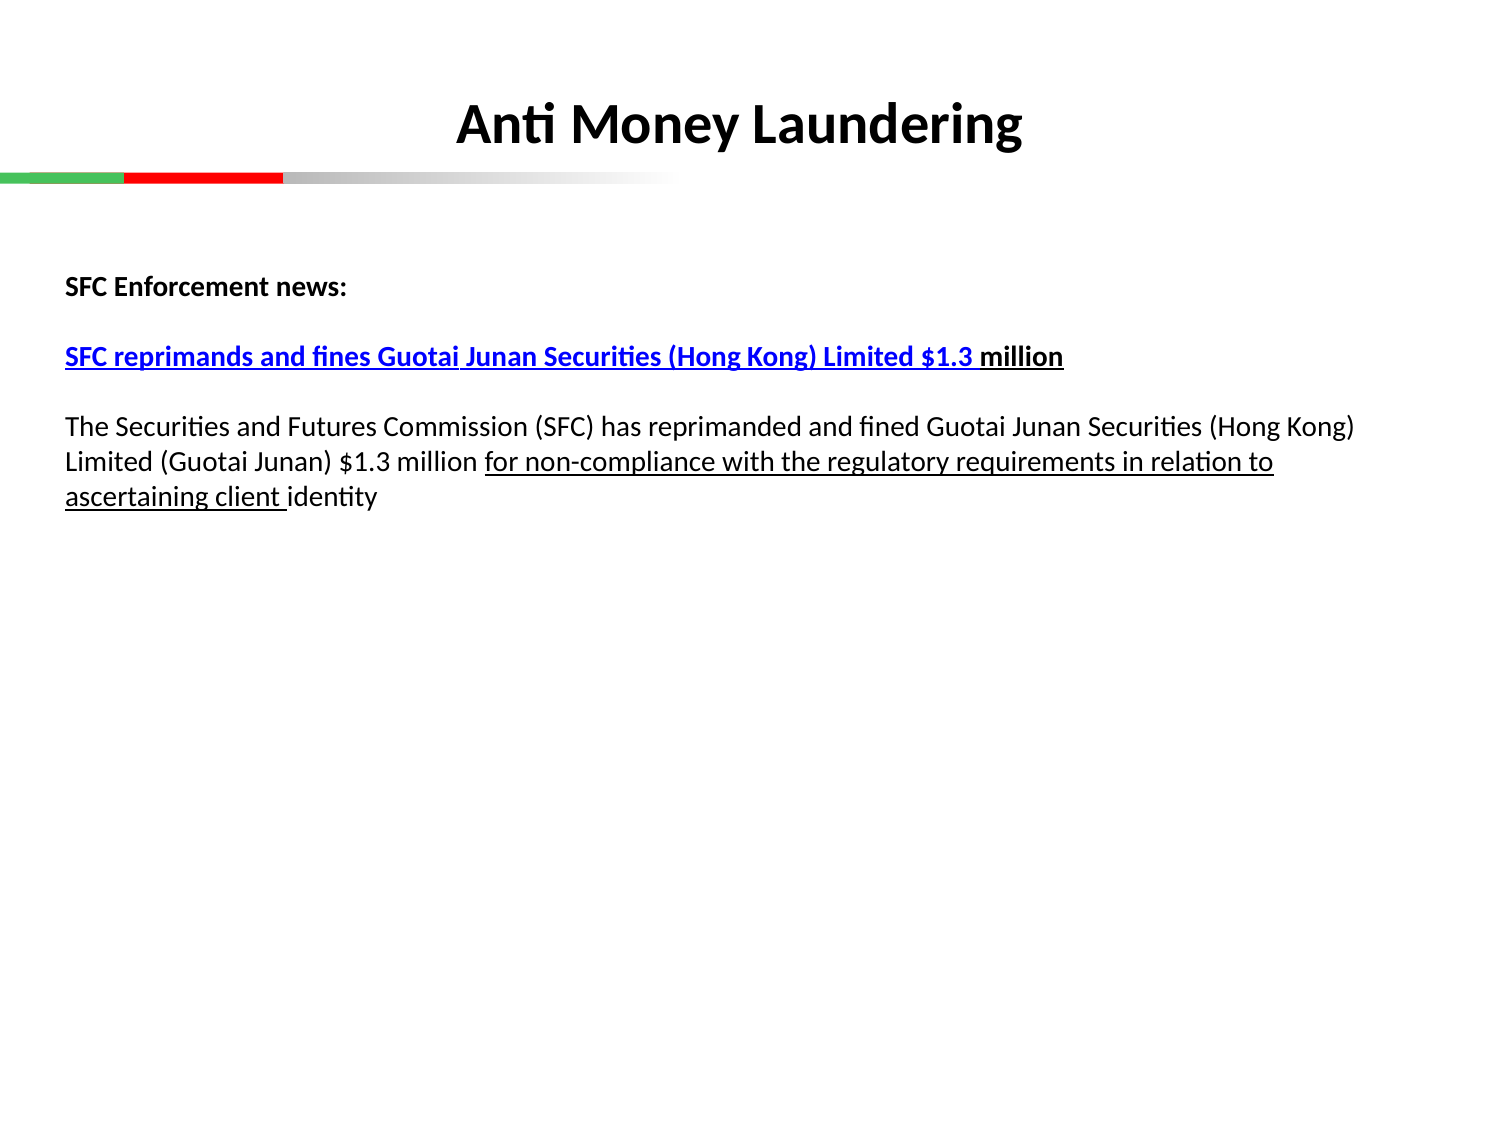

Anti Money Laundering
# SFC Enforcement news: SFC reprimands and fines Guotai Junan Securities (Hong Kong) Limited $1.3 million The Securities and Futures Commission (SFC) has reprimanded and fined Guotai Junan Securities (Hong Kong) Limited (Guotai Junan) $1.3 million for non-compliance with the regulatory requirements in relation to ascertaining client identity